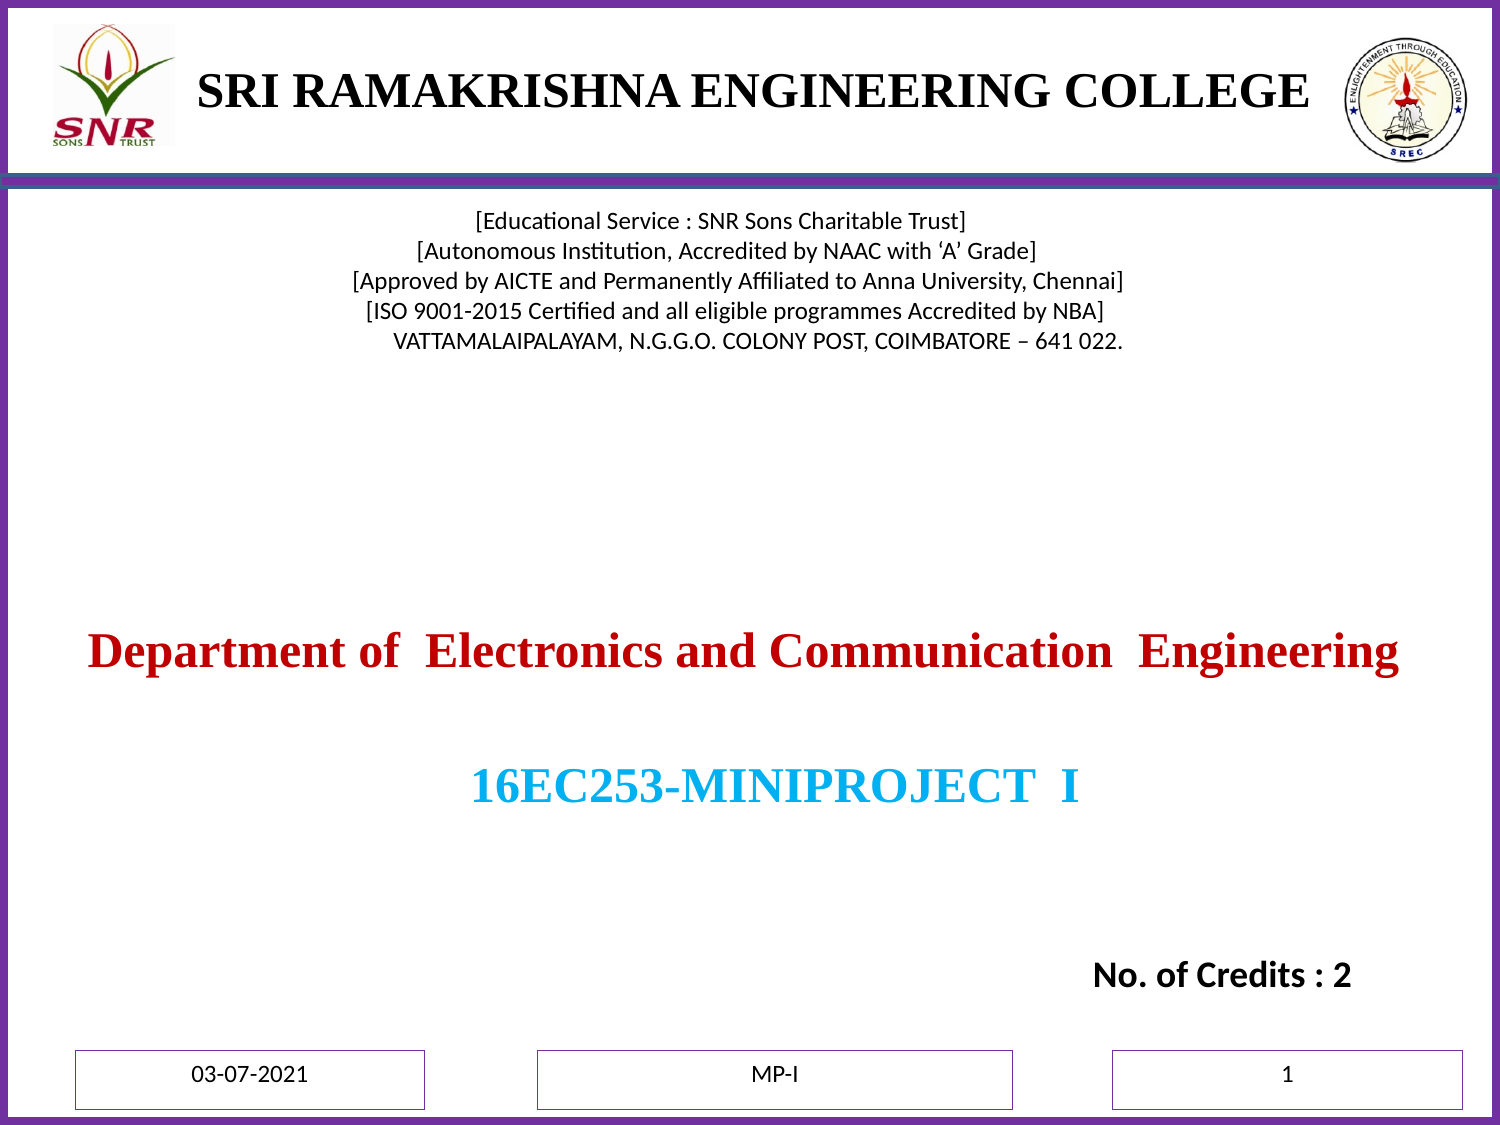

SRI RAMAKRISHNA ENGINEERING COLLEGE

[Educational Service : SNR Sons Charitable Trust]
  [Autonomous Institution, Accredited by NAAC with ‘A’ Grade]
      [Approved by AICTE and Permanently Affiliated to Anna University, Chennai]
        [ISO 9001-2015 Certified and all eligible programmes Accredited by NBA]
             VATTAMALAIPALAYAM, N.G.G.O. COLONY POST, COIMBATORE – 641 022.
Department of  Electronics and Communication  Engineering
16EC253-MINIPROJECT  I

No. of Credits : 2
03-07-2021
MP-I
1